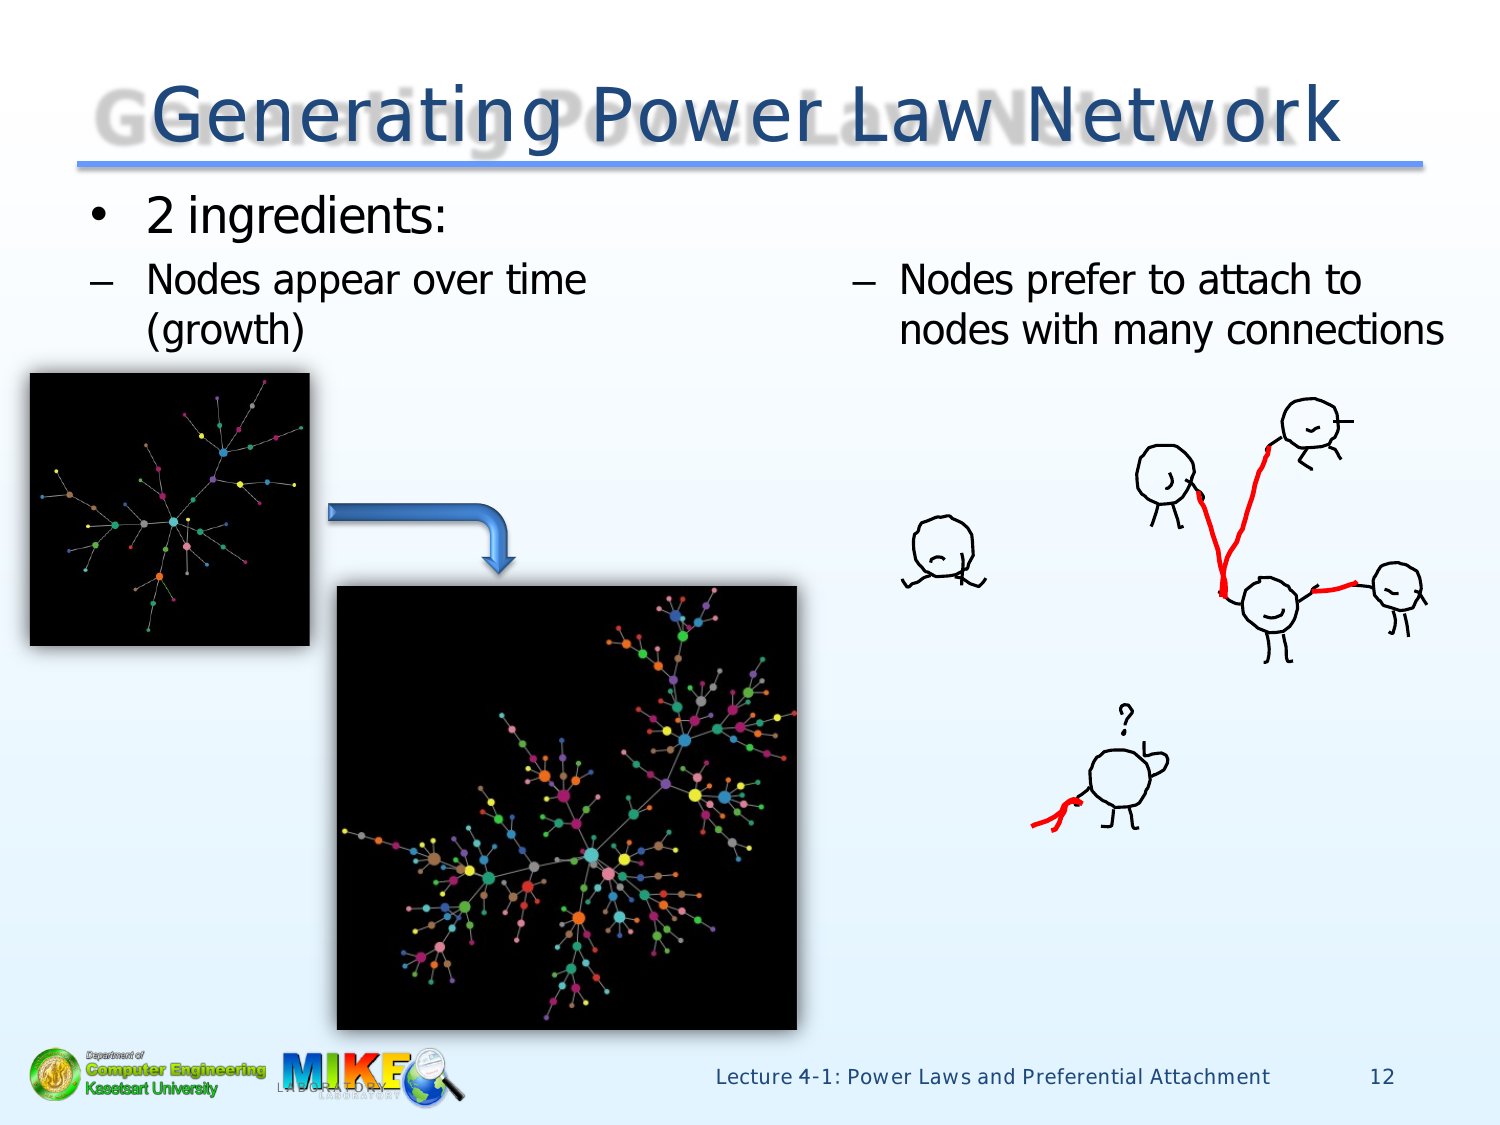

# Generating Power Law Network
2 ingredients:
–	Nodes appear over time  (growth)
–	Nodes prefer to attach to  nodes with many connections

Lecture 4-1: Power Laws and Preferential Attachment
12